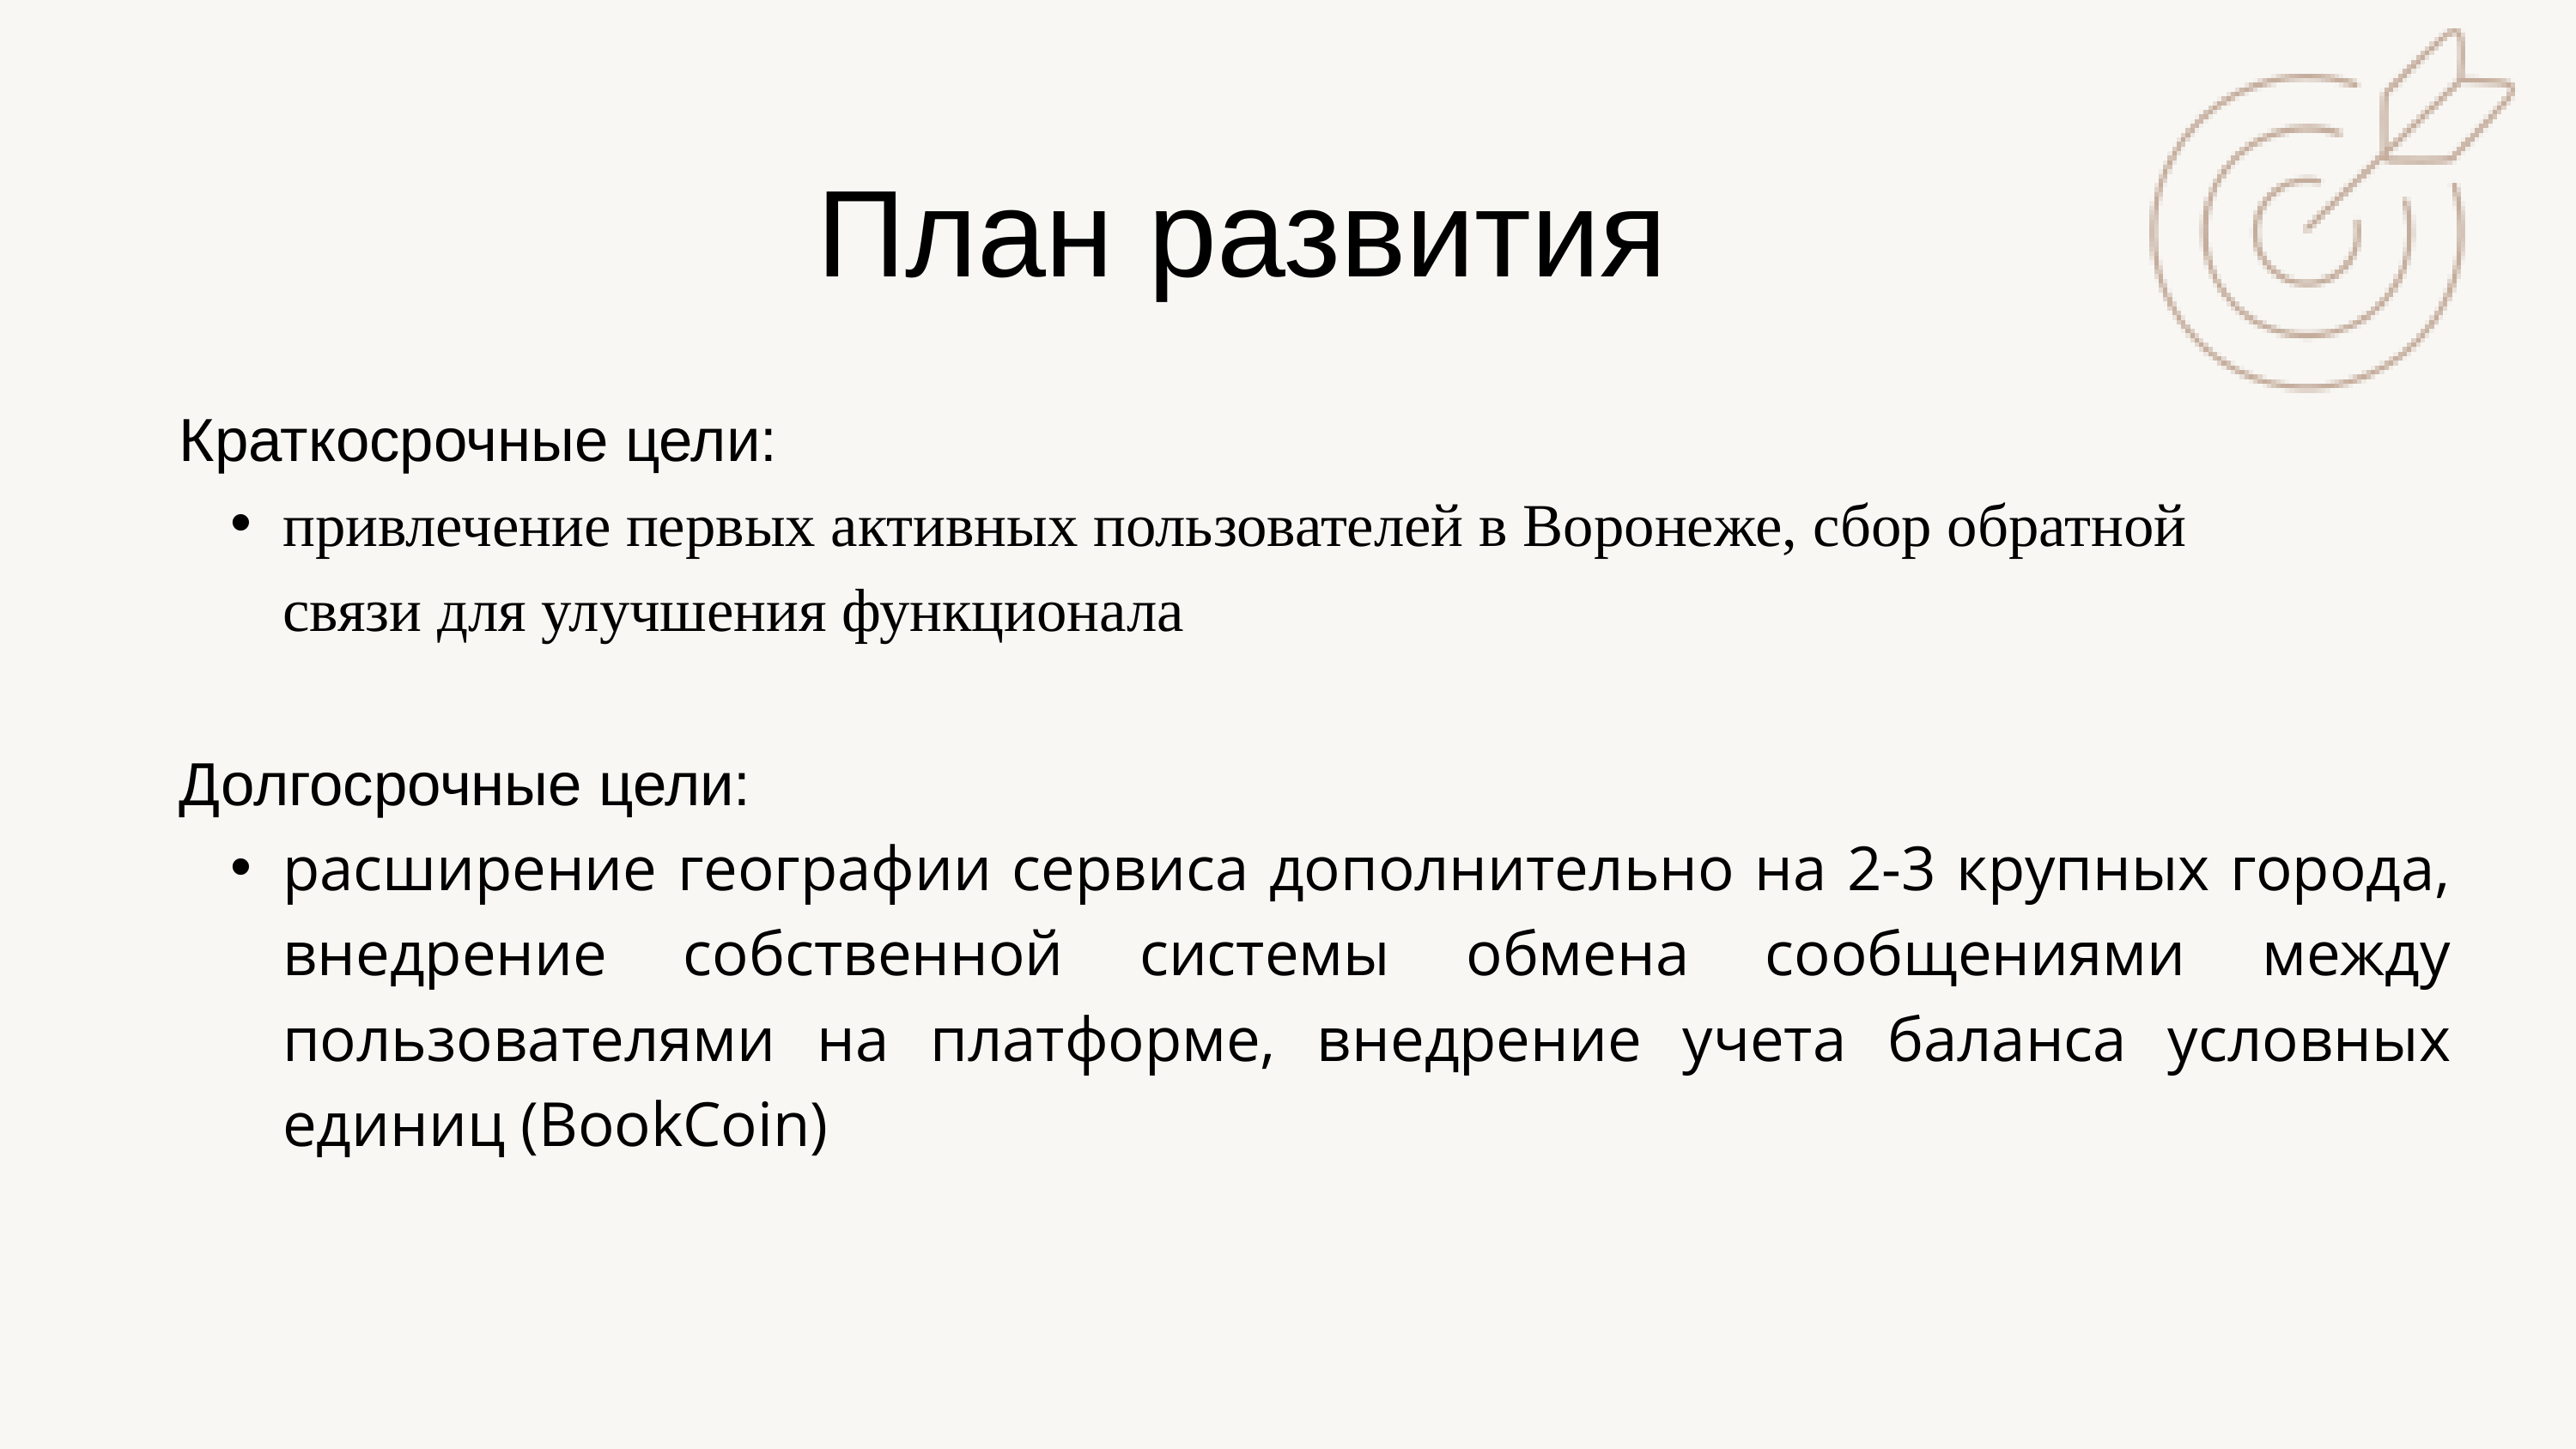

План развития
Краткосрочные цели:
привлечение первых активных пользователей в Воронеже, сбор обратной связи для улучшения функционала
Долгосрочные цели:
расширение географии сервиса дополнительно на 2-3 крупных города, внедрение собственной системы обмена сообщениями между пользователями на платформе, внедрение учета баланса условных единиц (BookCoin)